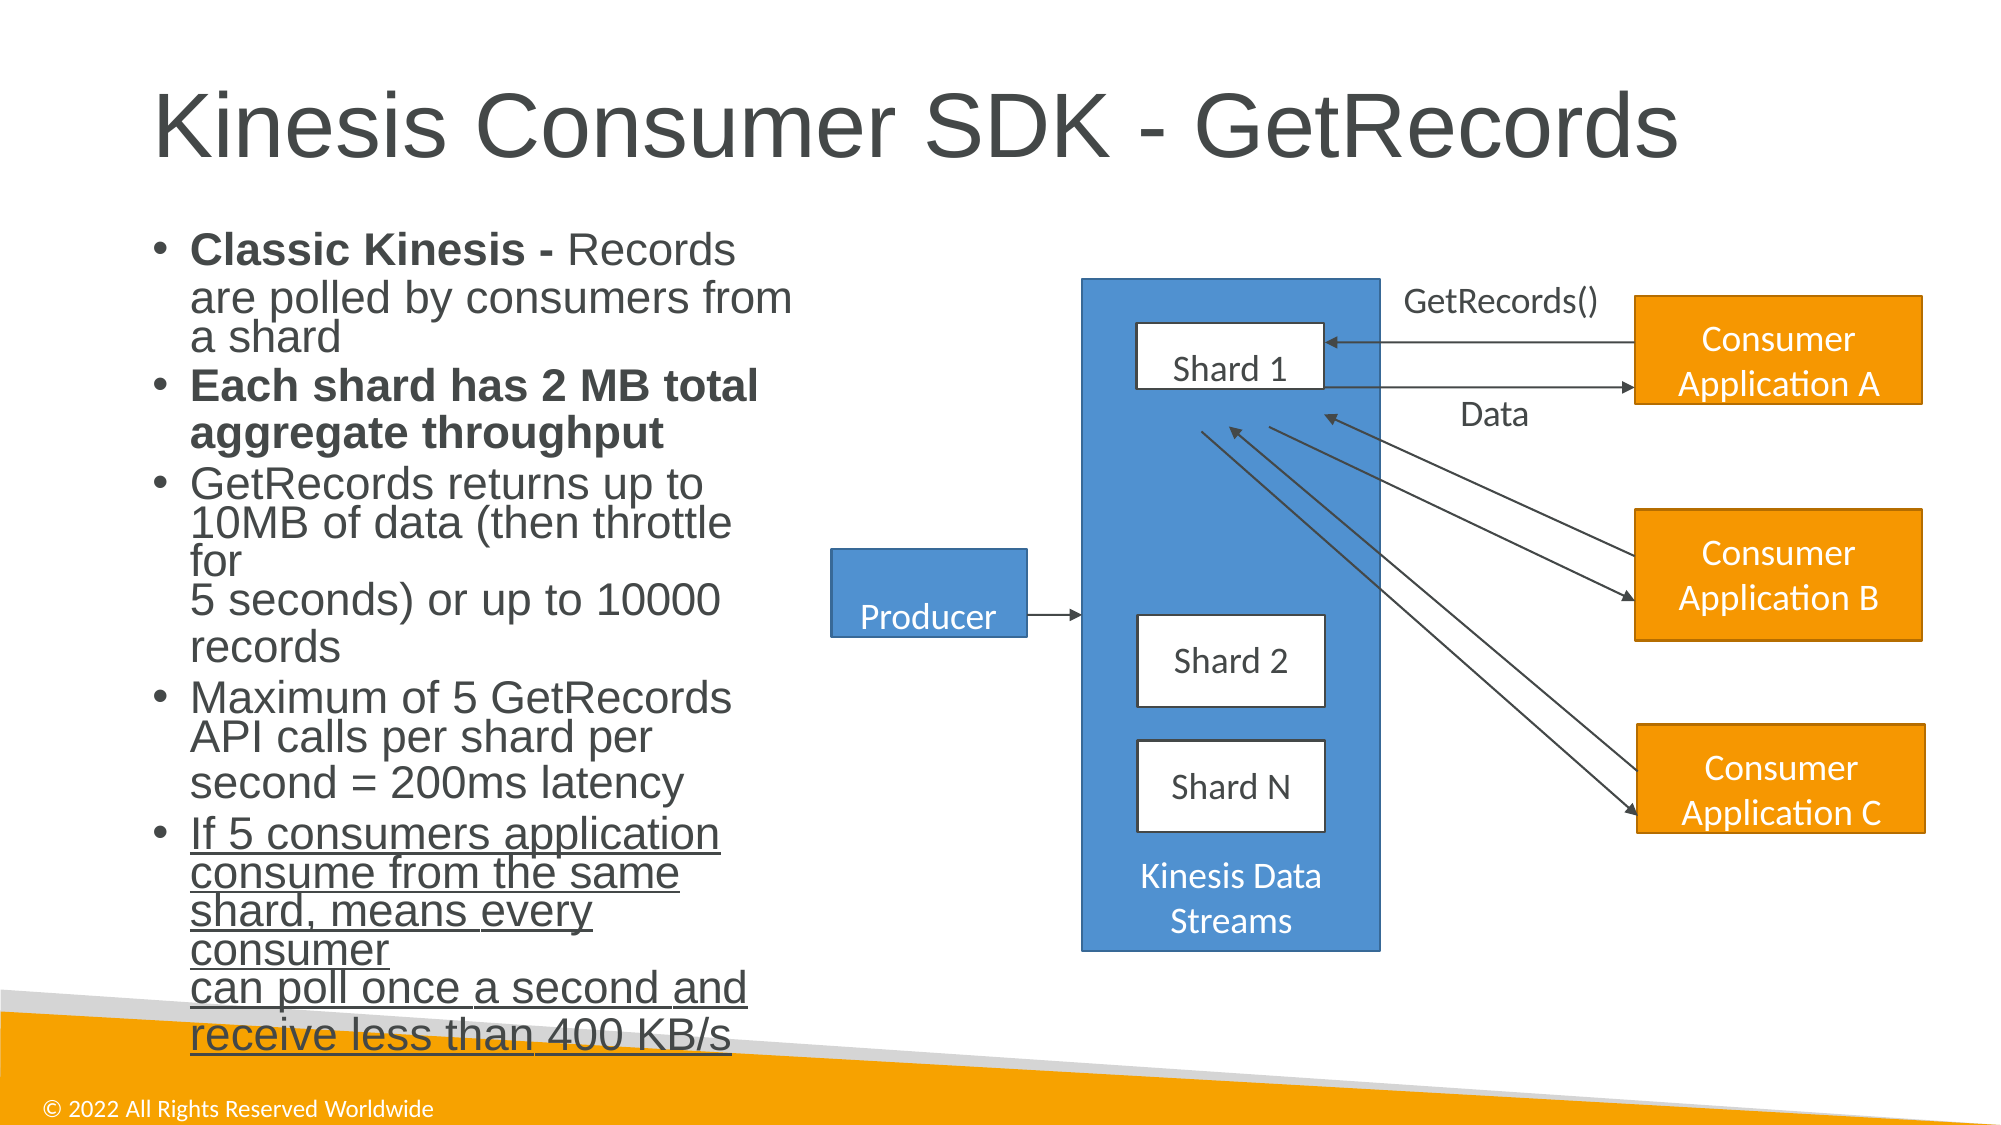

# Kinesis Consumer SDK - GetRecords
Classic Kinesis - Records
are polled by consumers from a shard
Each shard has 2 MB total
aggregate throughput
GetRecords returns up to
10MB of data (then throttle for
5 seconds) or up to 10000
records
Maximum of 5 GetRecords
API calls per shard per
second = 200ms latency
If 5 consumers application
consume from the same
shard, means every consumer
can poll once a second and
receive less than 400 KB/s
GetRecords()

Consumer
Application A
Shard 1

Data

Consumer
Application B

Producer

Shard 2
Consumer
Application C

Shard N
Kinesis Data
Streams
© 2022 All Rights Reserved Worldwide